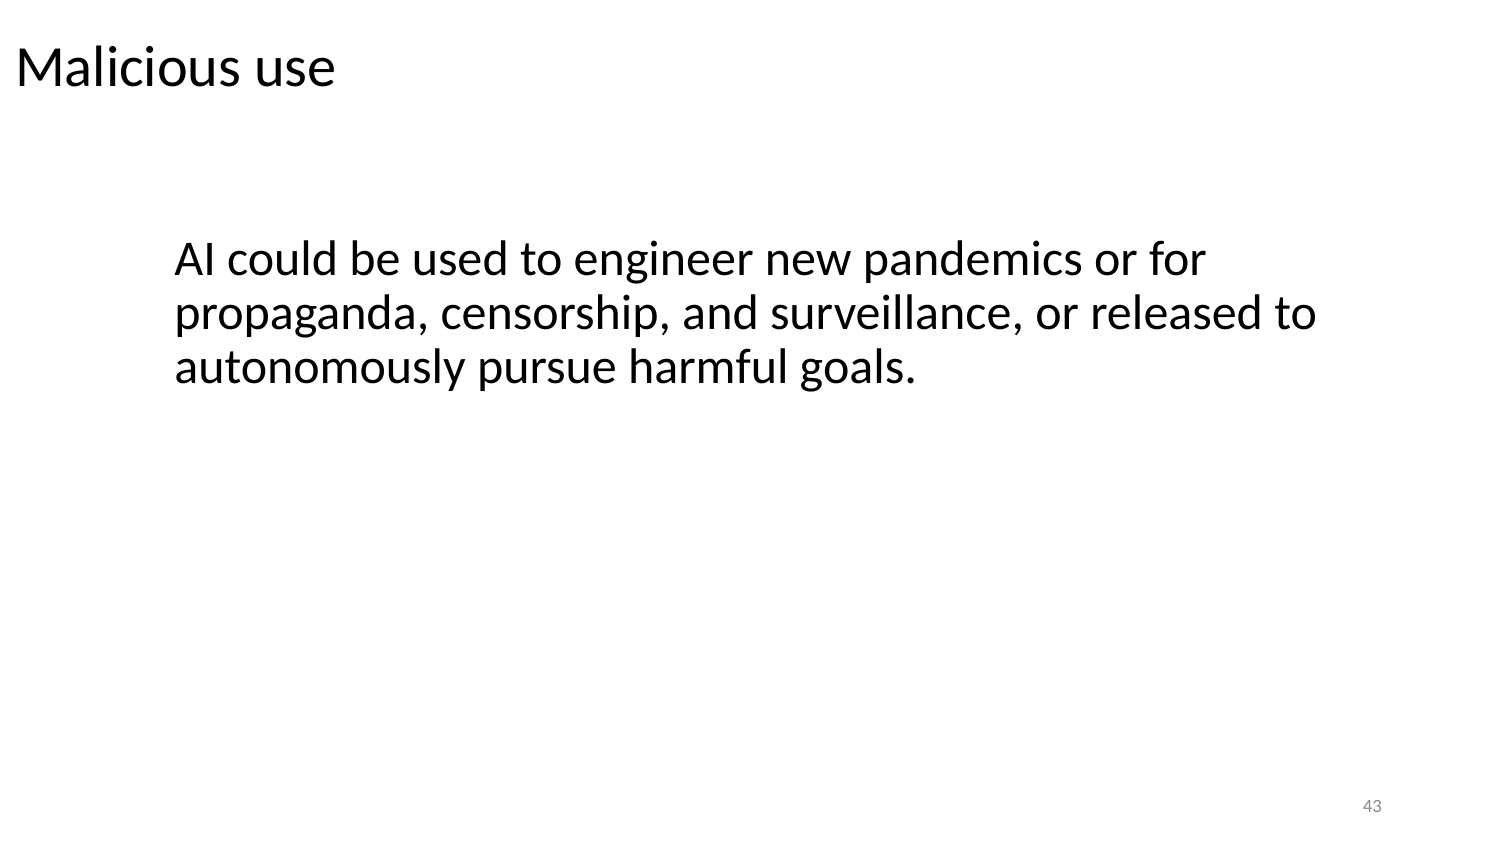

# Malicious use
AI could be used to engineer new pandemics or for propaganda, censorship, and surveillance, or released to autonomously pursue harmful goals.

43